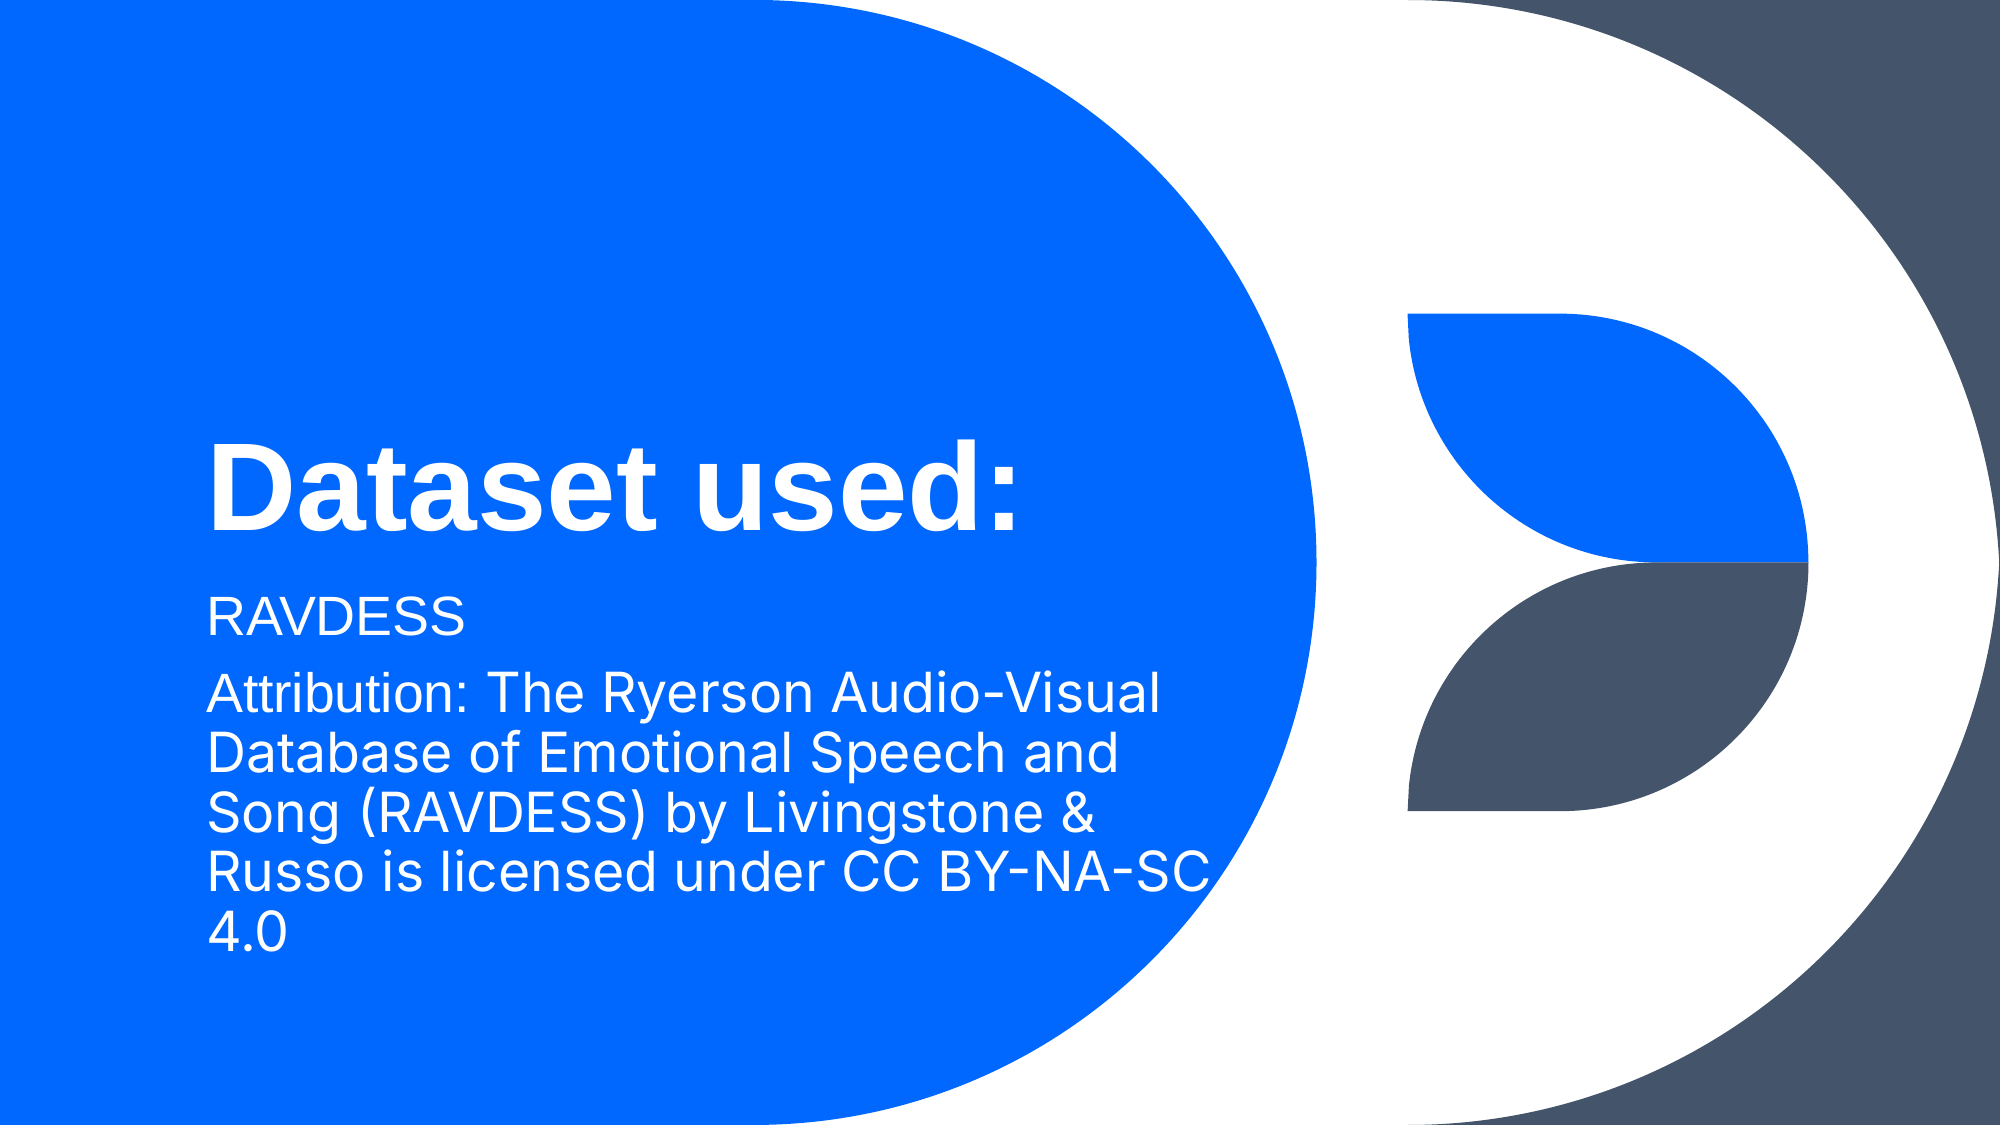

# Dataset used:
RAVDESS
Attribution: The Ryerson Audio-Visual Database of Emotional Speech and Song (RAVDESS) by Livingstone & Russo is licensed under CC BY-NA-SC 4.0